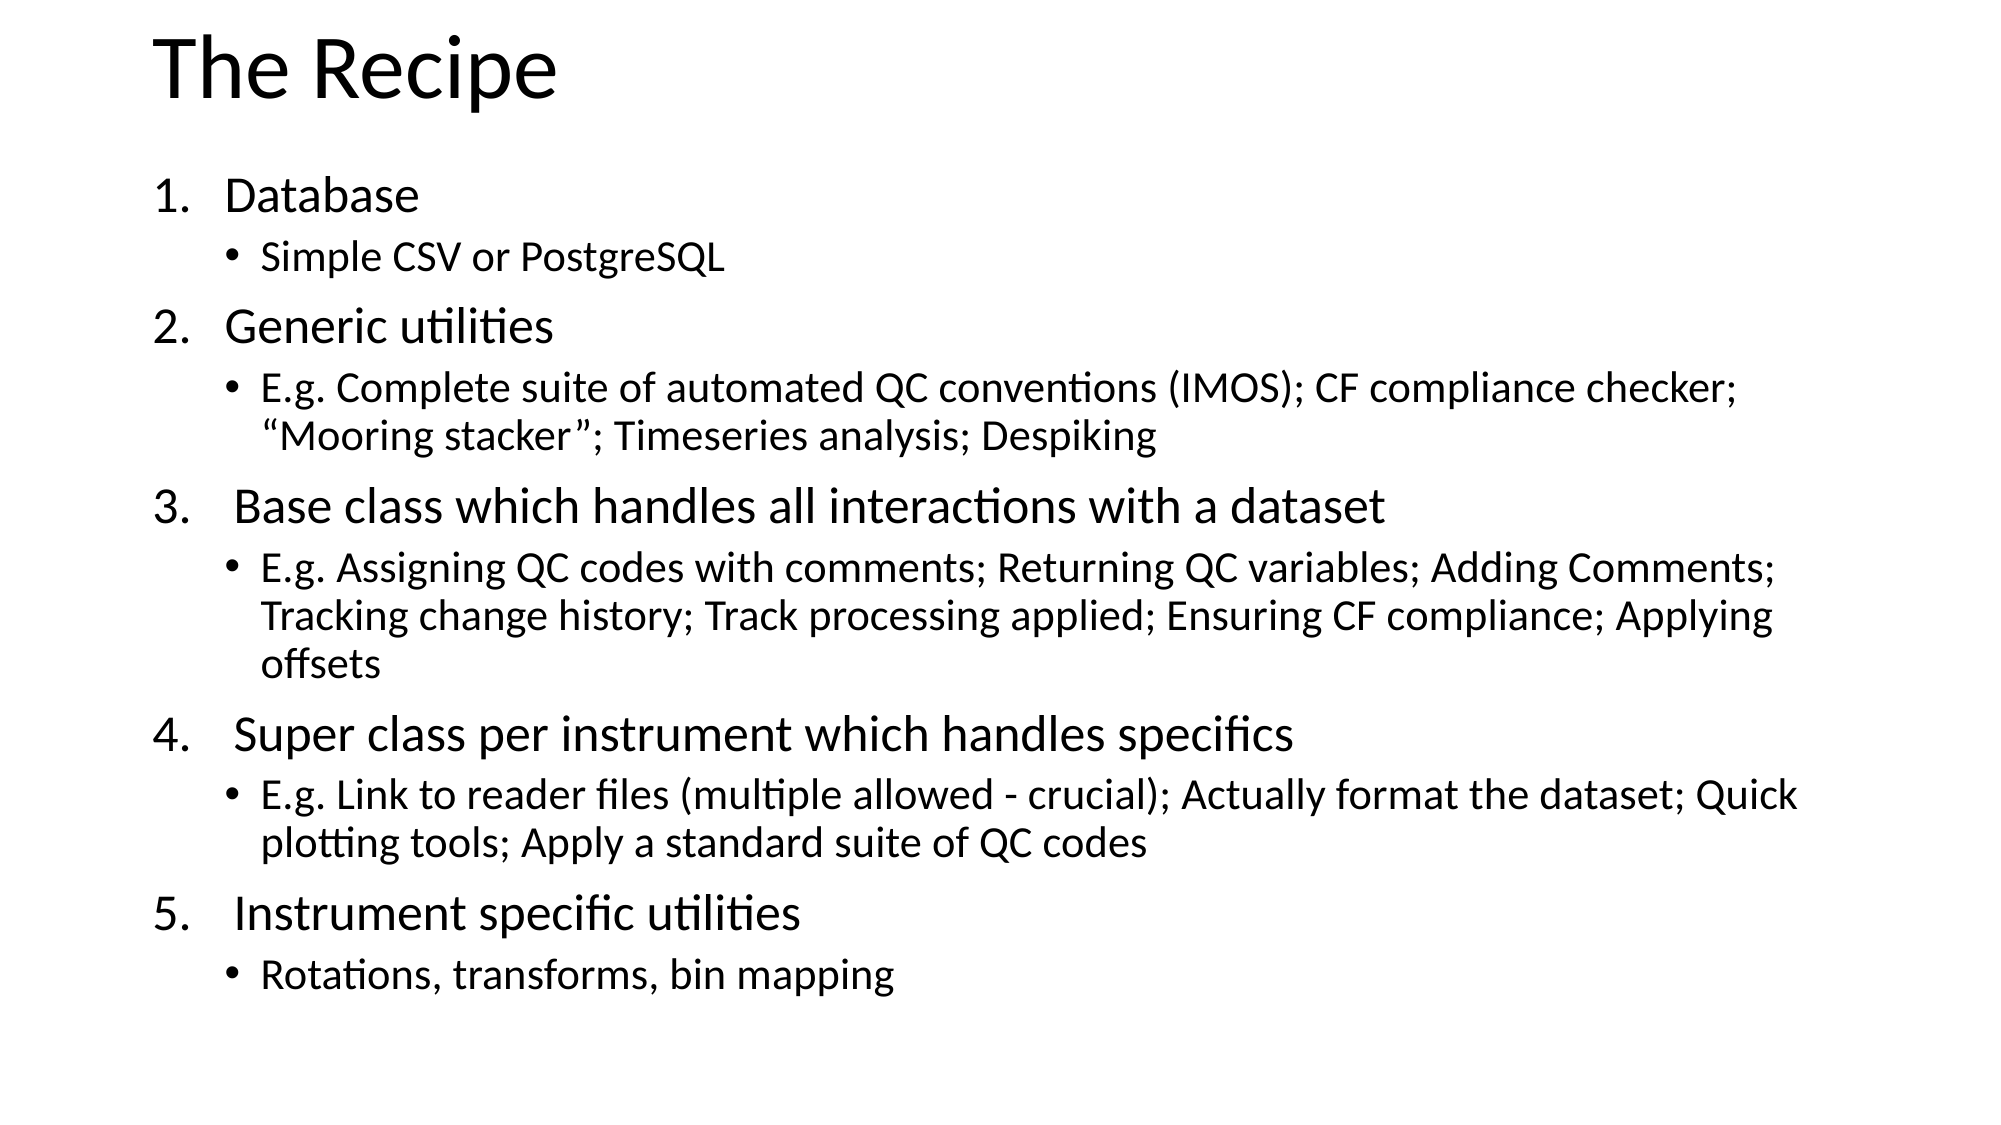

# The Recipe
Database
Simple CSV or PostgreSQL
Generic utilities
E.g. Complete suite of automated QC conventions (IMOS); CF compliance checker; “Mooring stacker”; Timeseries analysis; Despiking
Base class which handles all interactions with a dataset
E.g. Assigning QC codes with comments; Returning QC variables; Adding Comments; Tracking change history; Track processing applied; Ensuring CF compliance; Applying offsets
Super class per instrument which handles specifics
E.g. Link to reader files (multiple allowed - crucial); Actually format the dataset; Quick plotting tools; Apply a standard suite of QC codes
Instrument specific utilities
Rotations, transforms, bin mapping